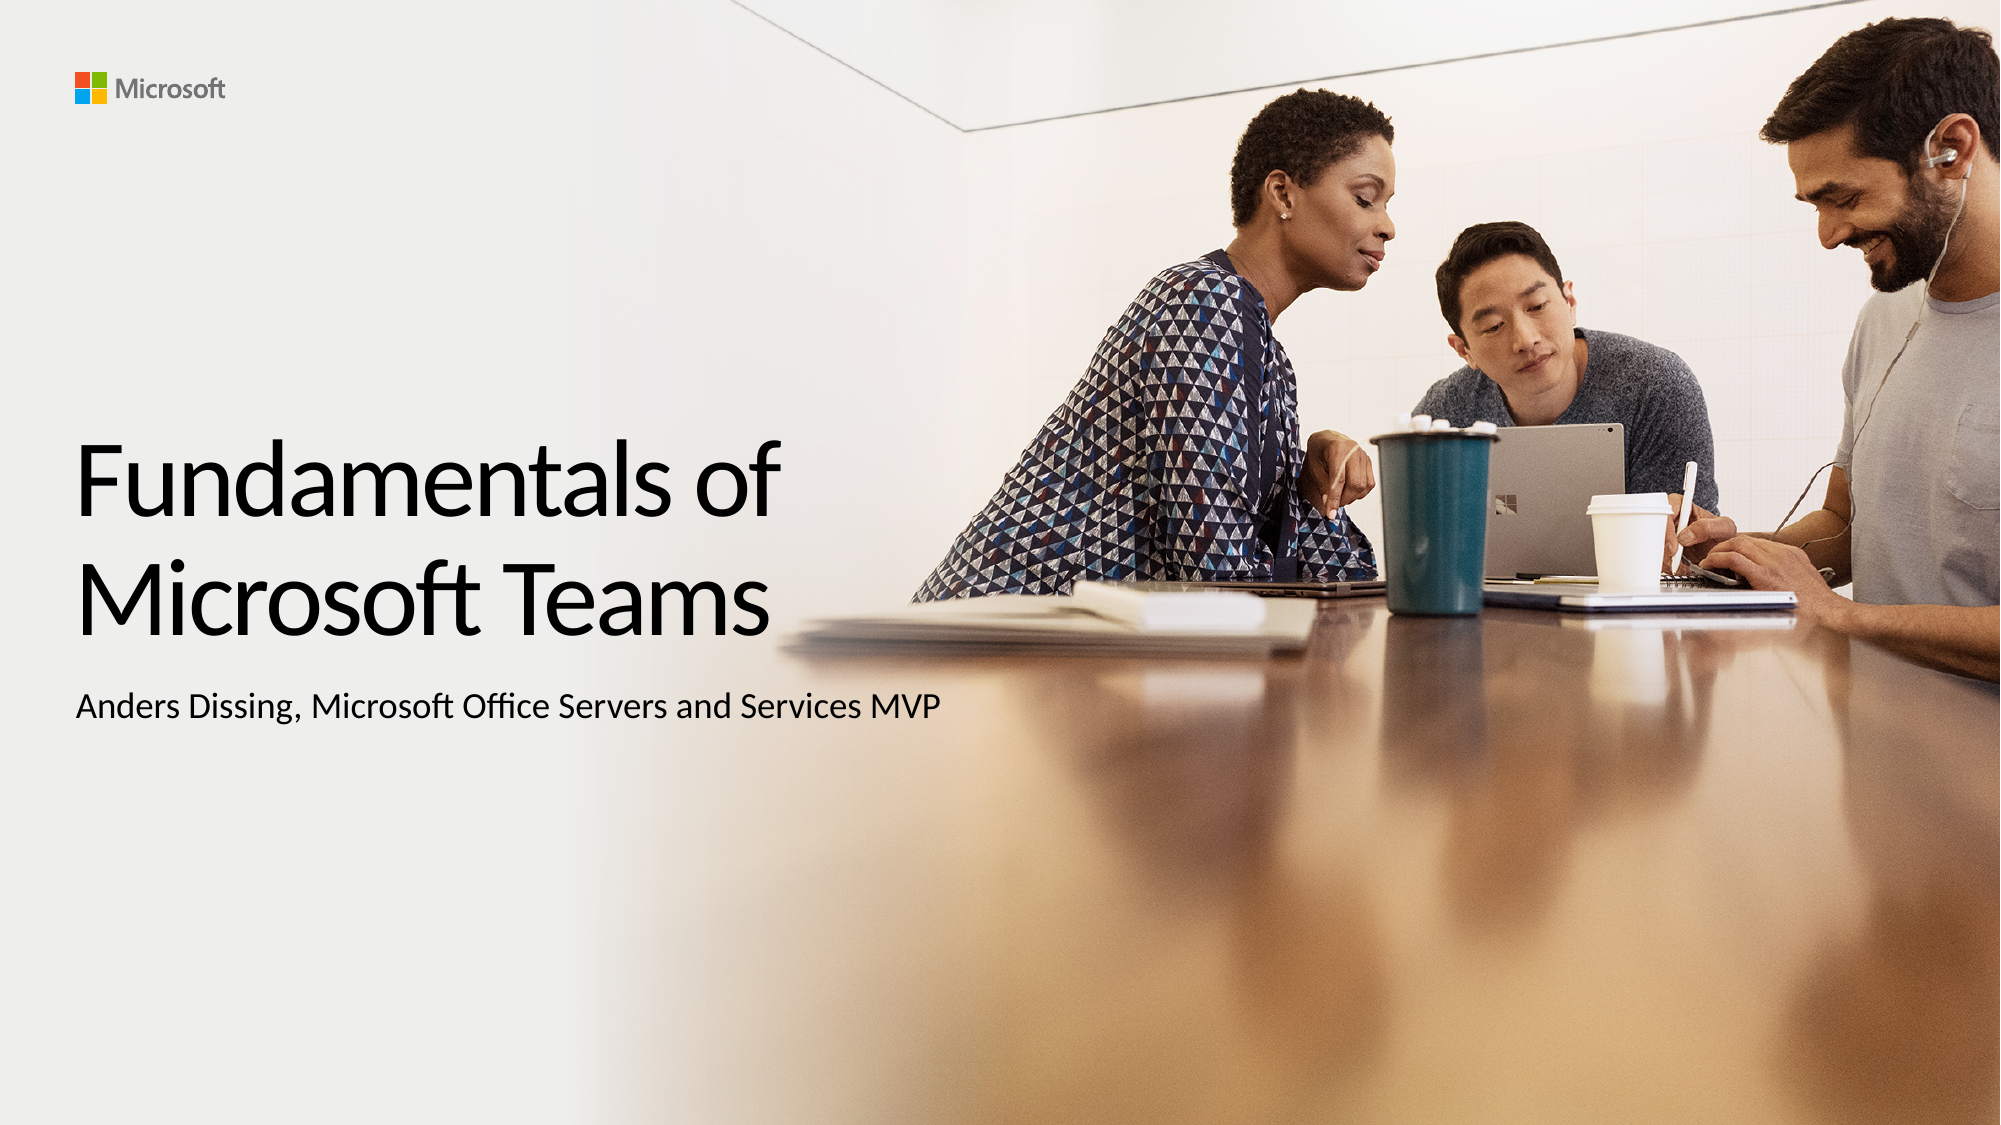

# Fundamentals of Microsoft Teams
Anders Dissing, Microsoft Office Servers and Services MVP